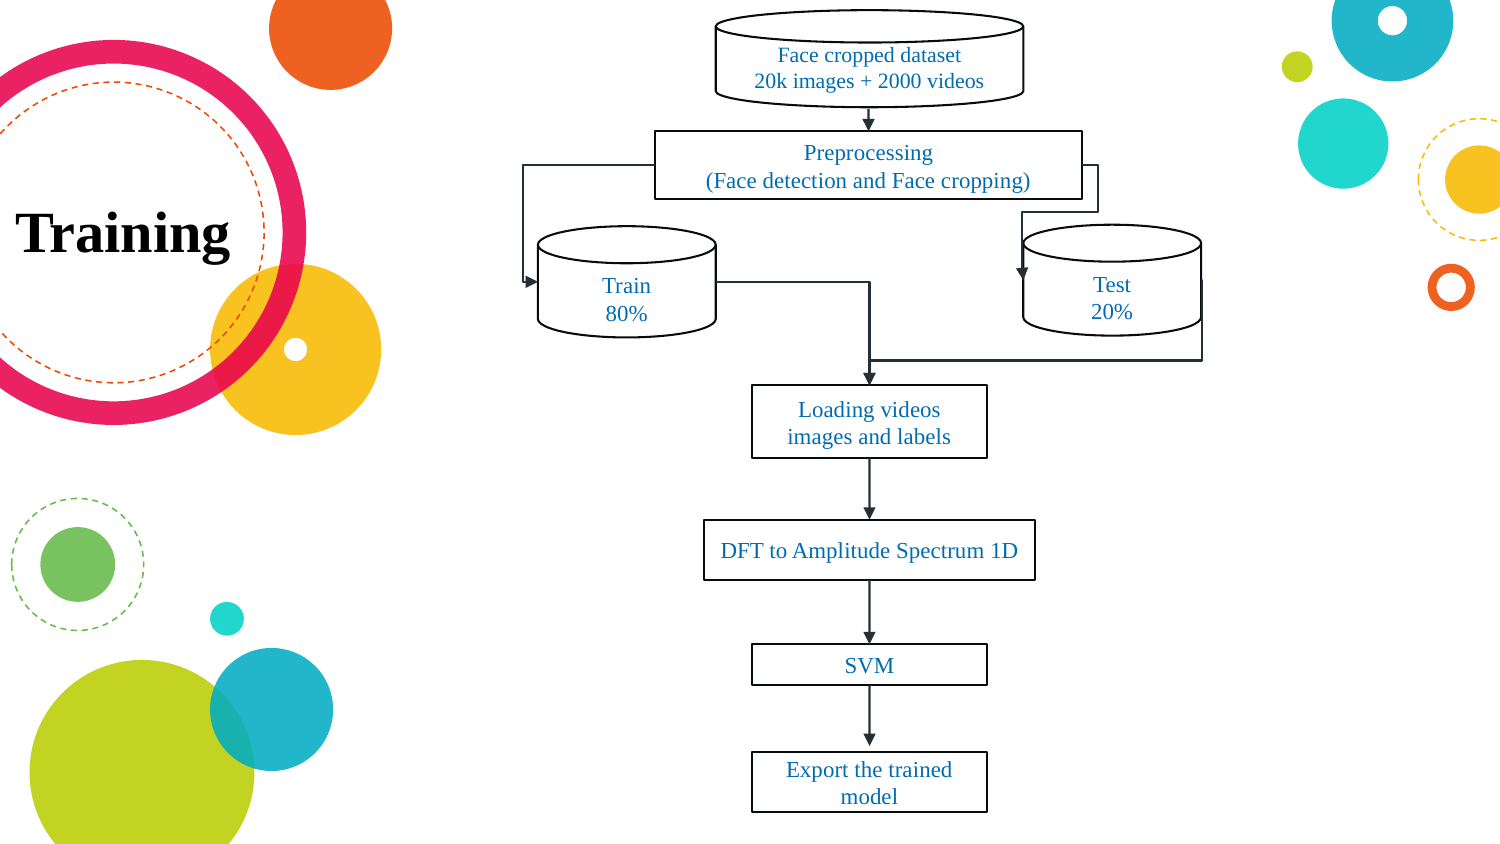

Face cropped dataset
20k images + 2000 videos
Preprocessing
(Face detection and Face cropping)
Training
Test
20%
Train
80%
Loading videos images and labels
DFT to Amplitude Spectrum 1D
SVM
Export the trained model